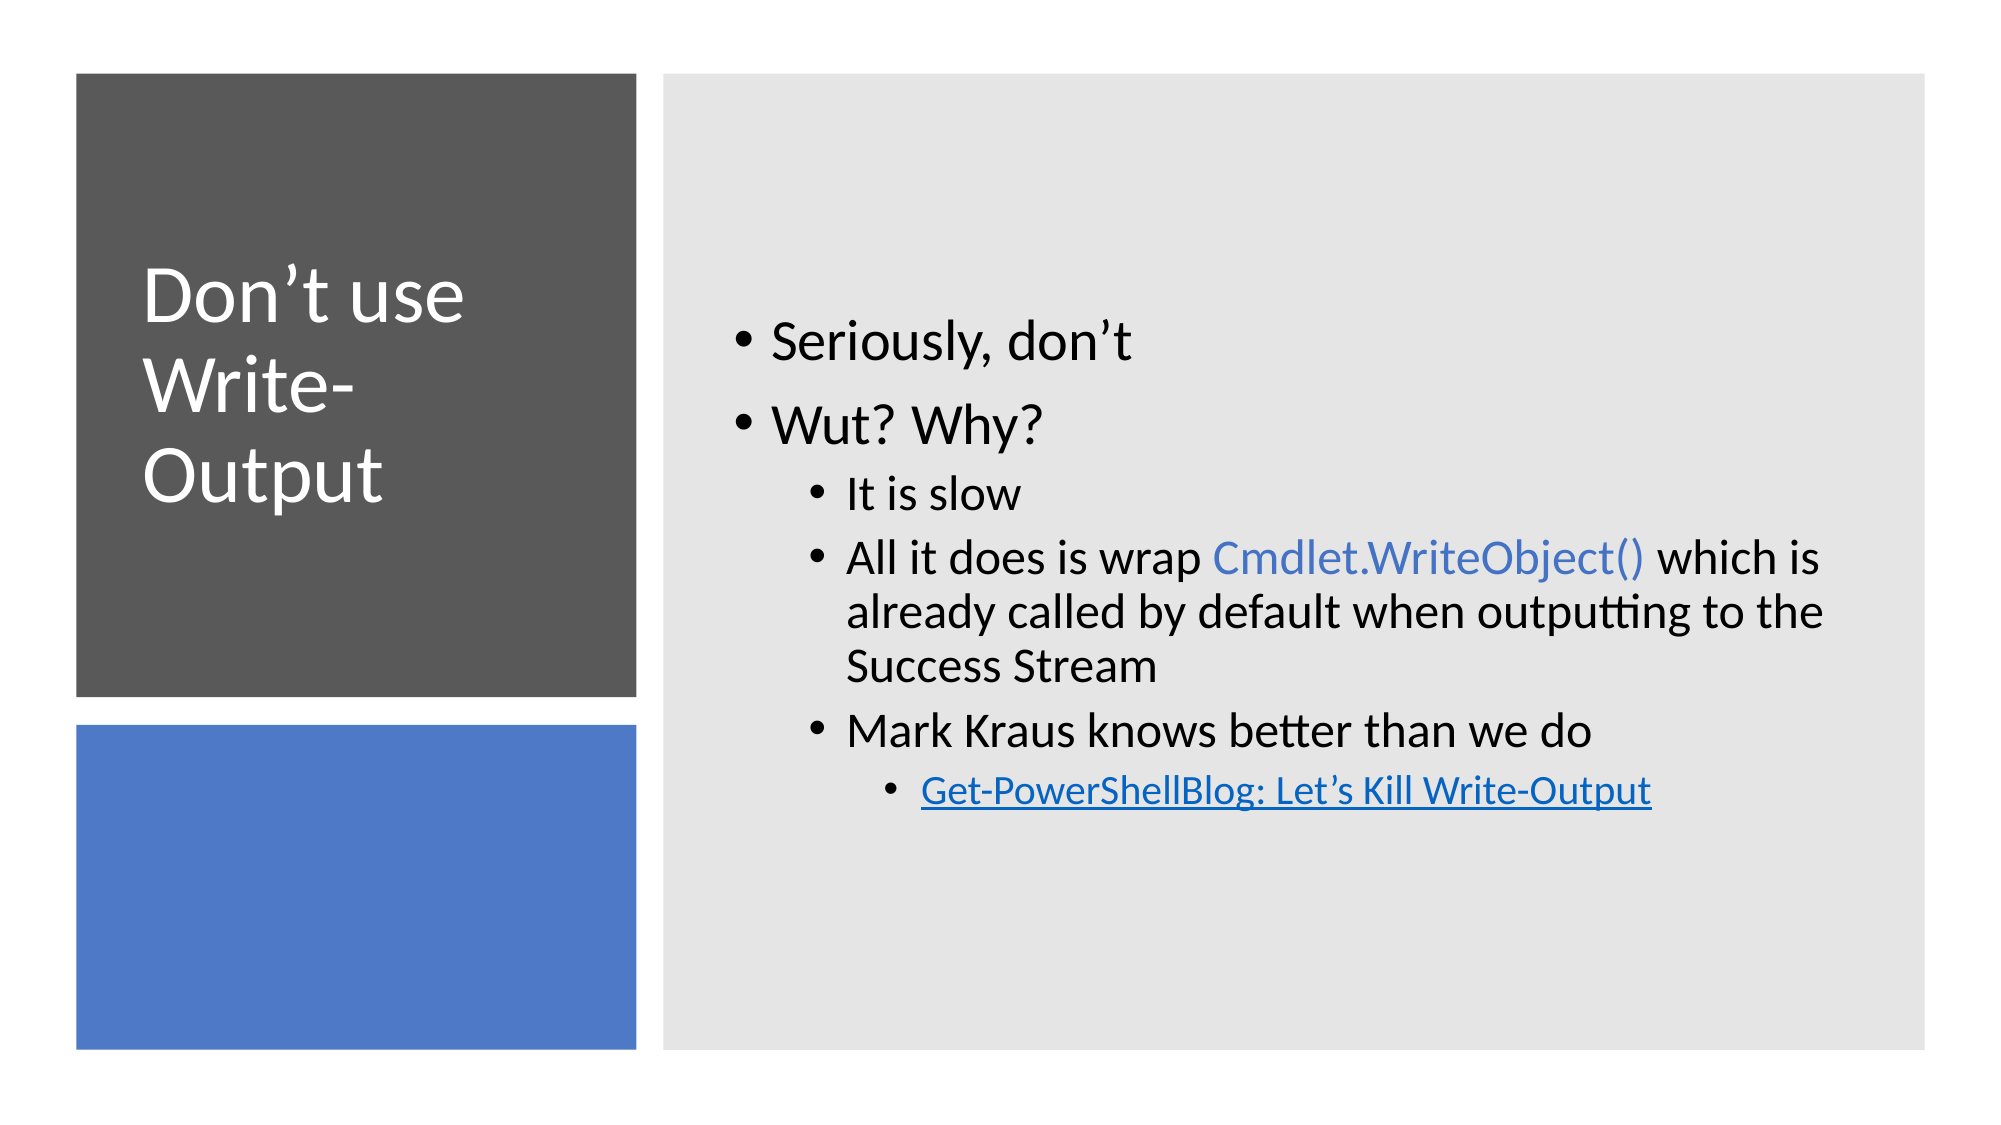

Seriously, don’t
Wut? Why?
It is slow
All it does is wrap Cmdlet.WriteObject() which is already called by default when outputting to the Success Stream
Mark Kraus knows better than we do
Get-PowerShellBlog: Let’s Kill Write-Output
# Don’t use Write-Output